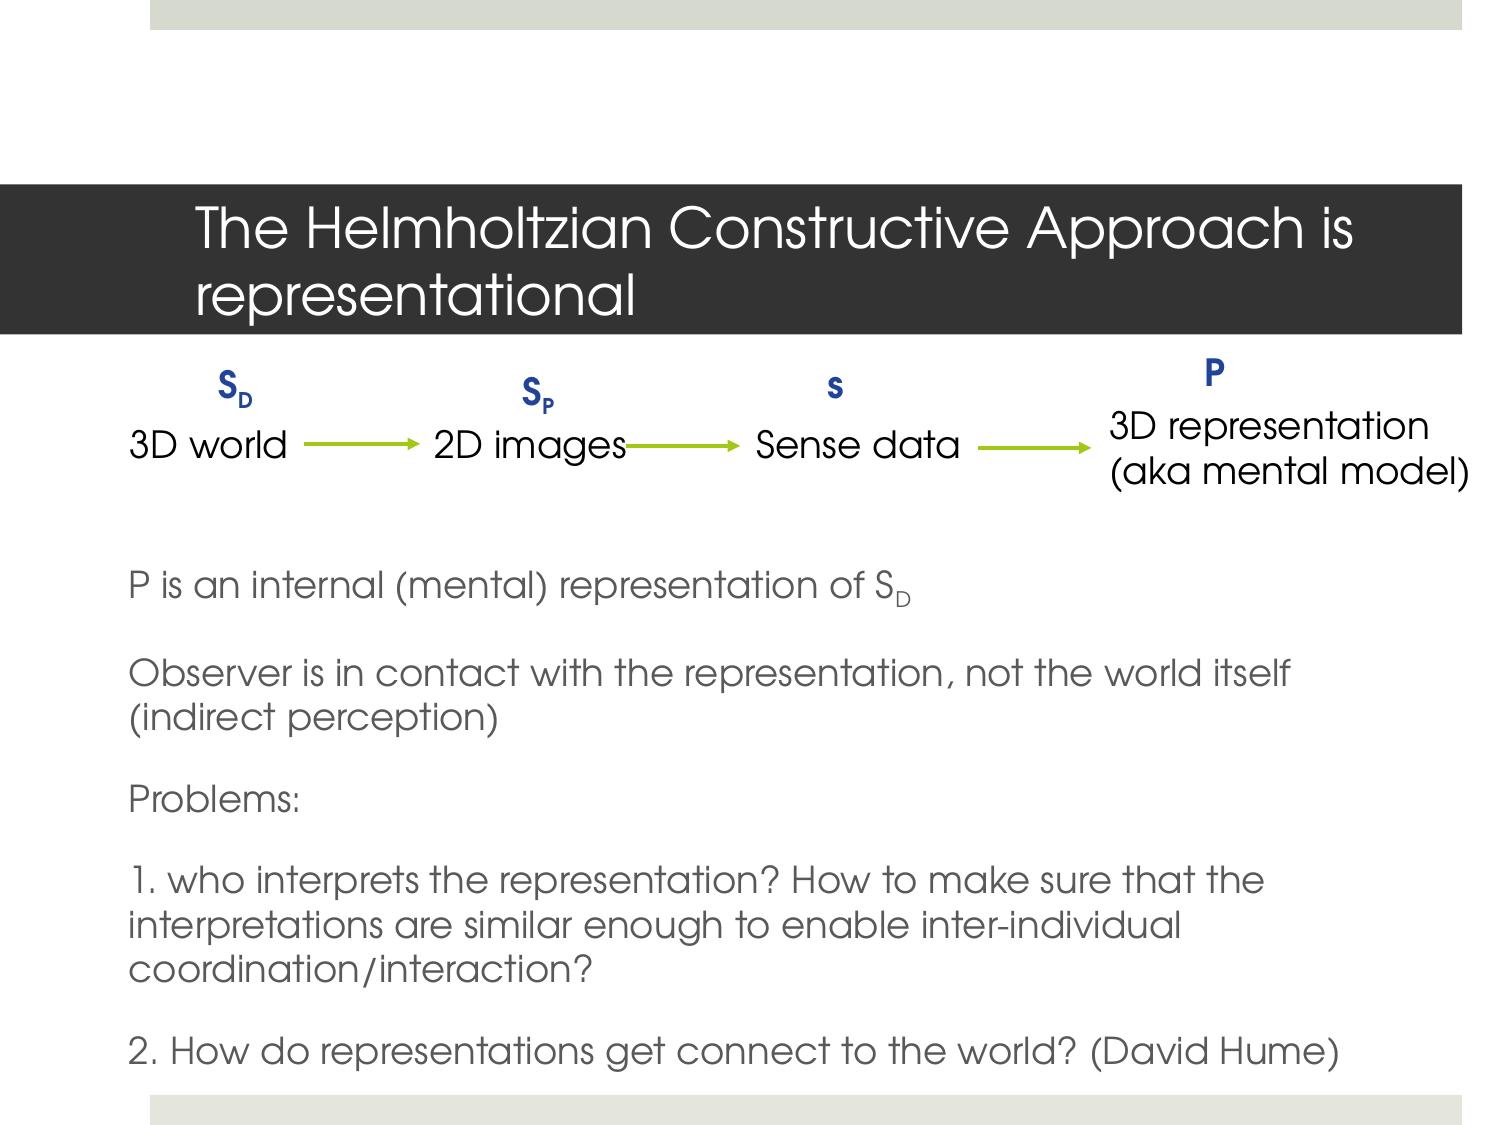

# The Helmholtzian Constructive Approach is representational
P
s
SD
SP
3D representation
(aka mental model)
3D world
2D images
Sense data
P is an internal (mental) representation of SD
Observer is in contact with the representation, not the world itself (indirect perception)
Problems:
1. who interprets the representation? How to make sure that the interpretations are similar enough to enable inter-individual coordination/interaction?
2. How do representations get connect to the world? (David Hume)